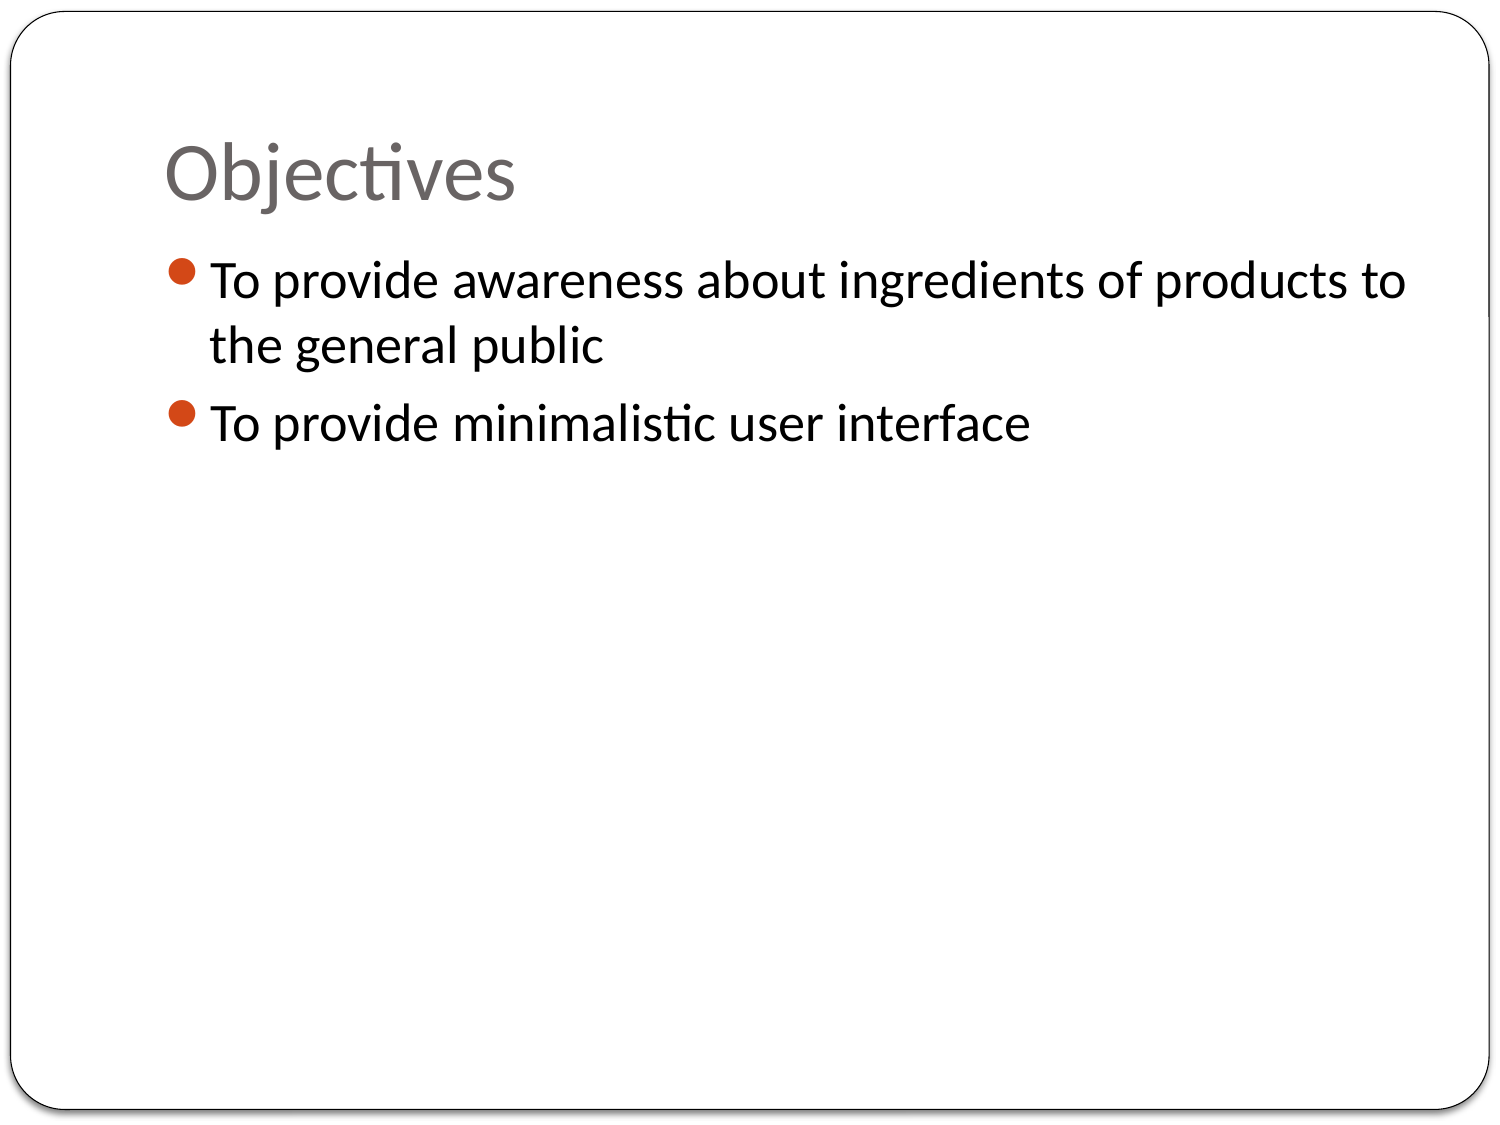

# Objectives
To provide awareness about ingredients of products to the general public
To provide minimalistic user interface